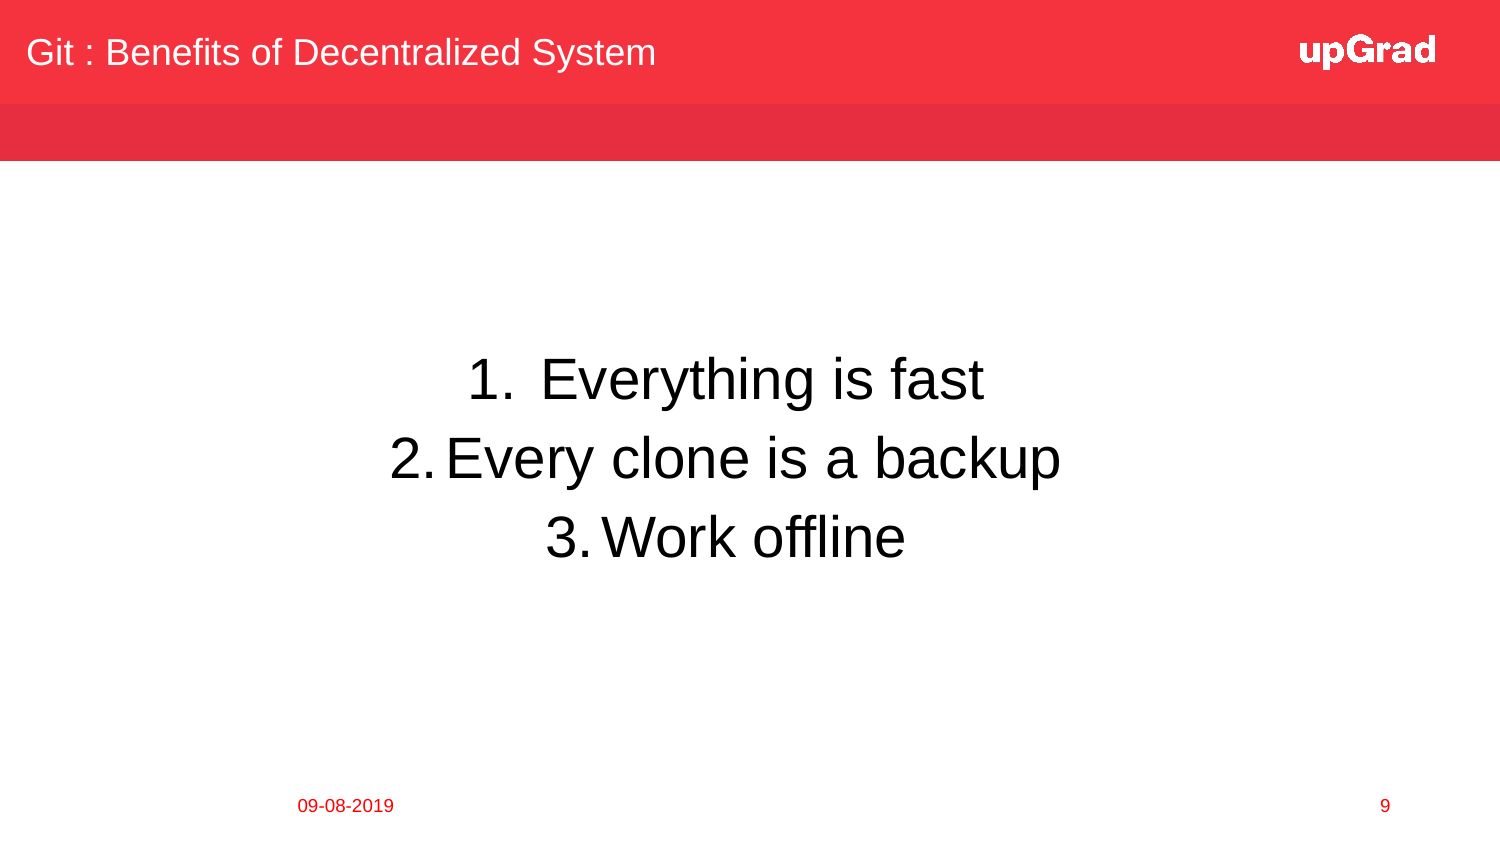

Git : Benefits of Decentralized System

 Everything is fast
Every clone is a backup
Work offline

9
09-08-2019